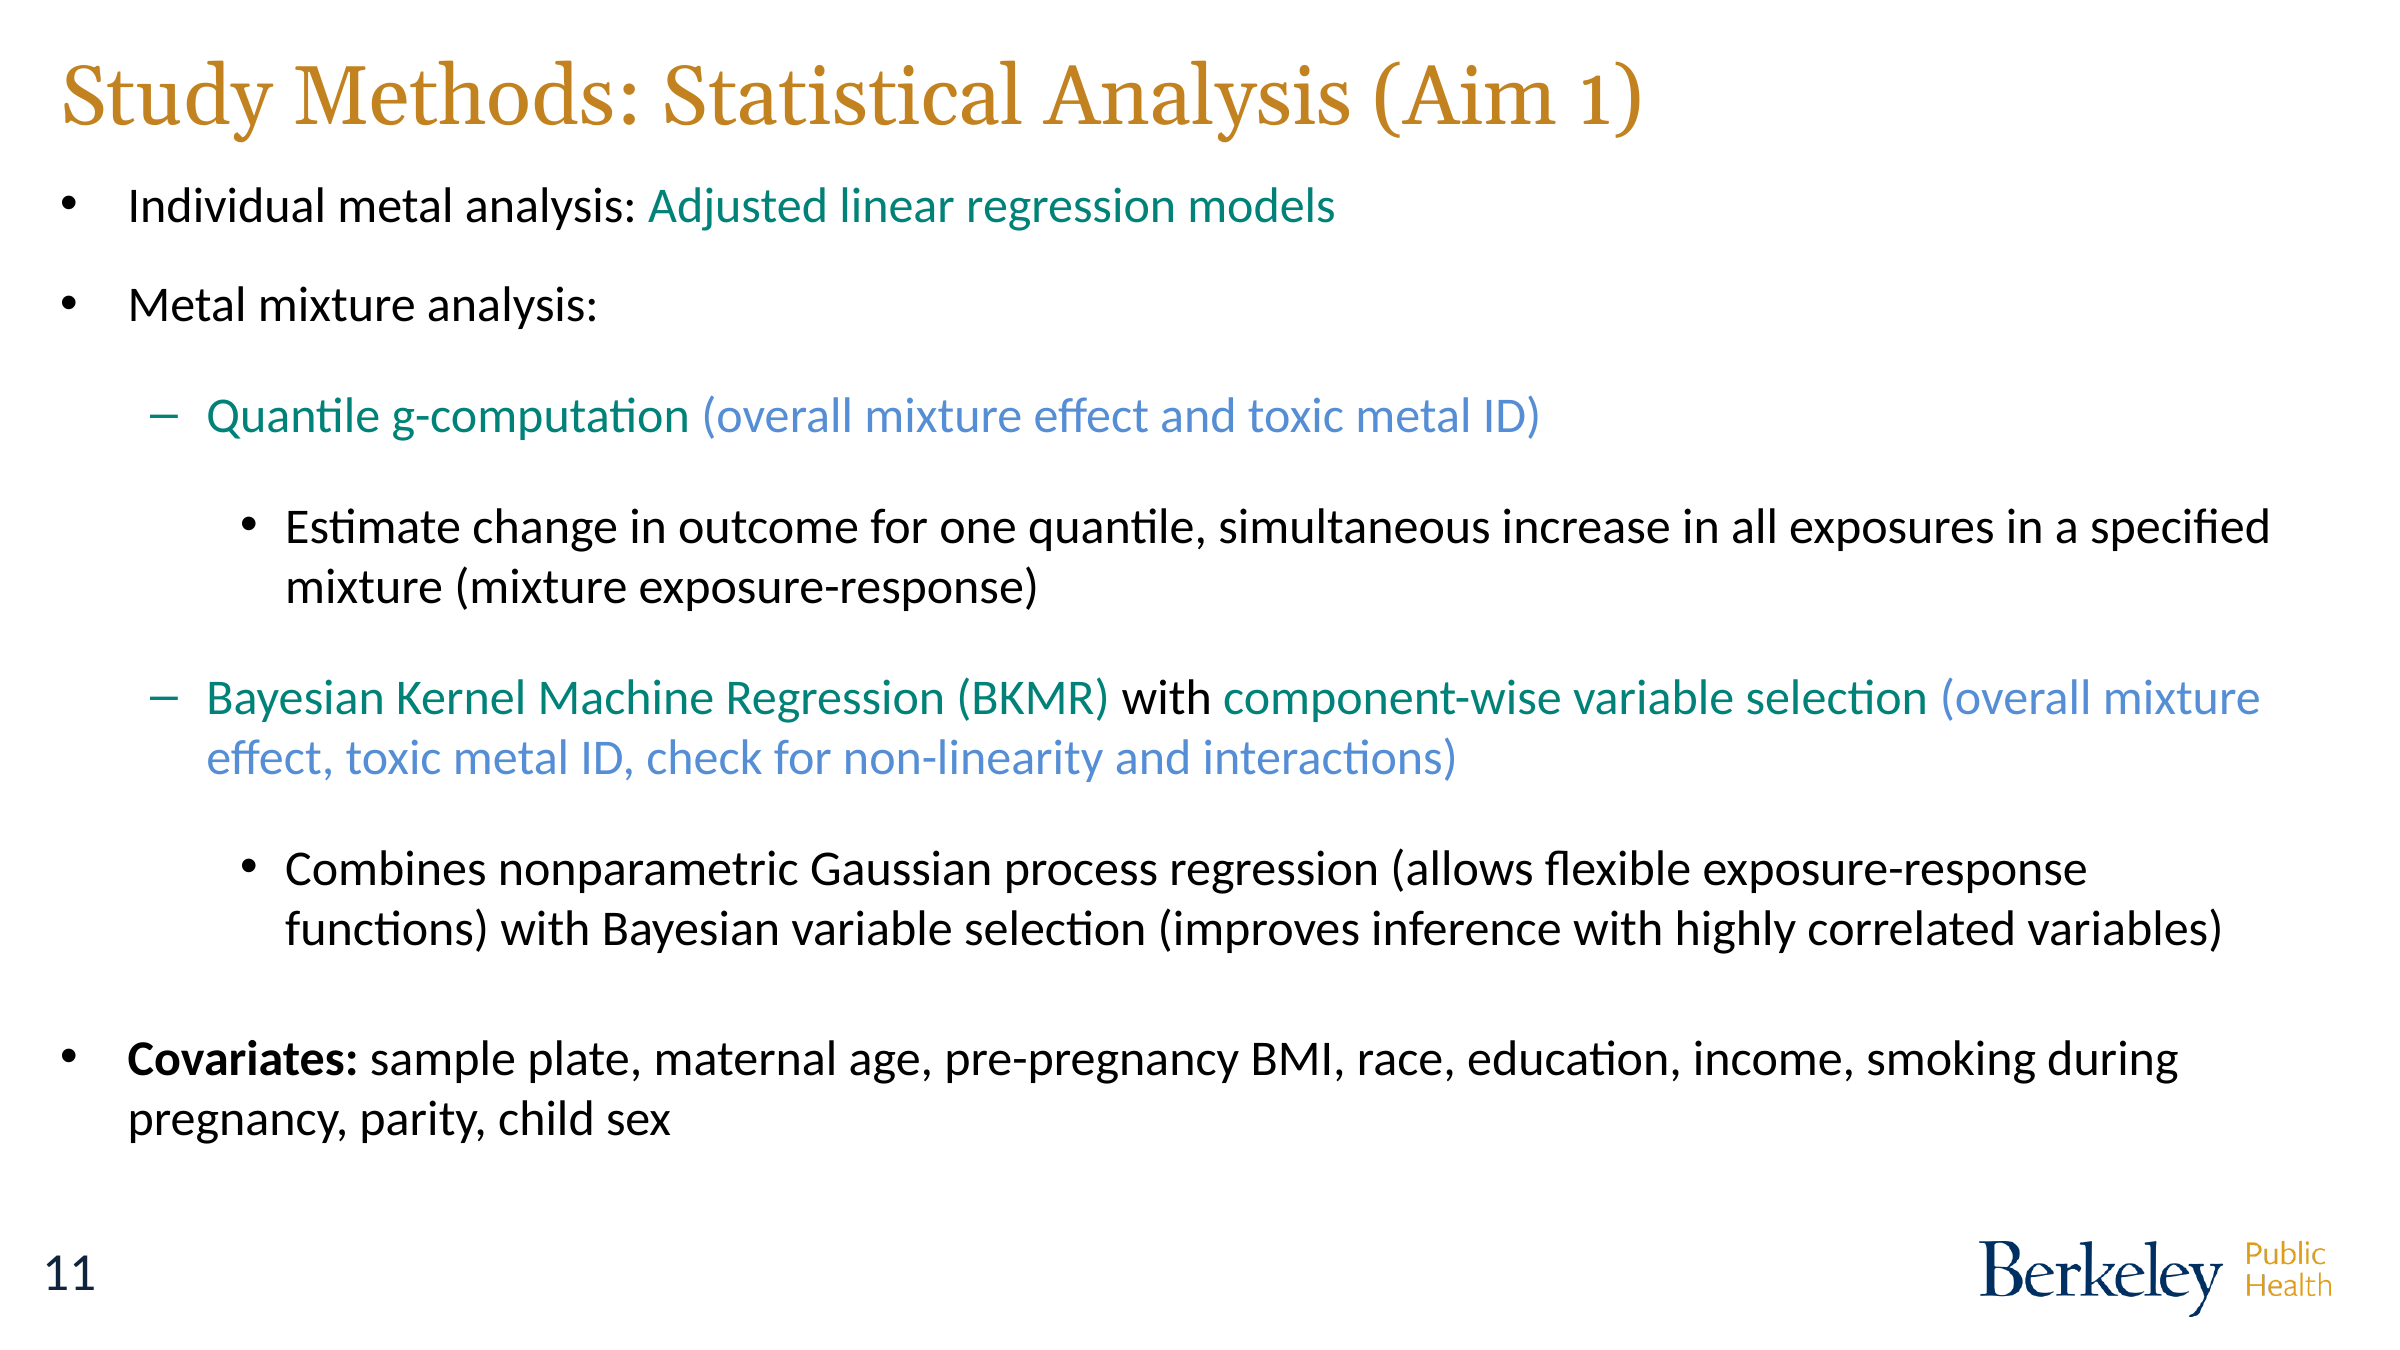

# Study Methods: Statistical Analysis (Aim 1)
Individual metal analysis: Adjusted linear regression models

Metal mixture analysis:

Quantile g-computation (overall mixture effect and toxic metal ID)

Estimate change in outcome for one quantile, simultaneous increase in all exposures in a specified mixture (mixture exposure-response)

Bayesian Kernel Machine Regression (BKMR) with component-wise variable selection (overall mixture effect, toxic metal ID, check for non-linearity and interactions)

Combines nonparametric Gaussian process regression (allows flexible exposure-response functions) with Bayesian variable selection (improves inference with highly correlated variables)

Covariates: sample plate, maternal age, pre-pregnancy BMI, race, education, income, smoking during pregnancy, parity, child sex

11